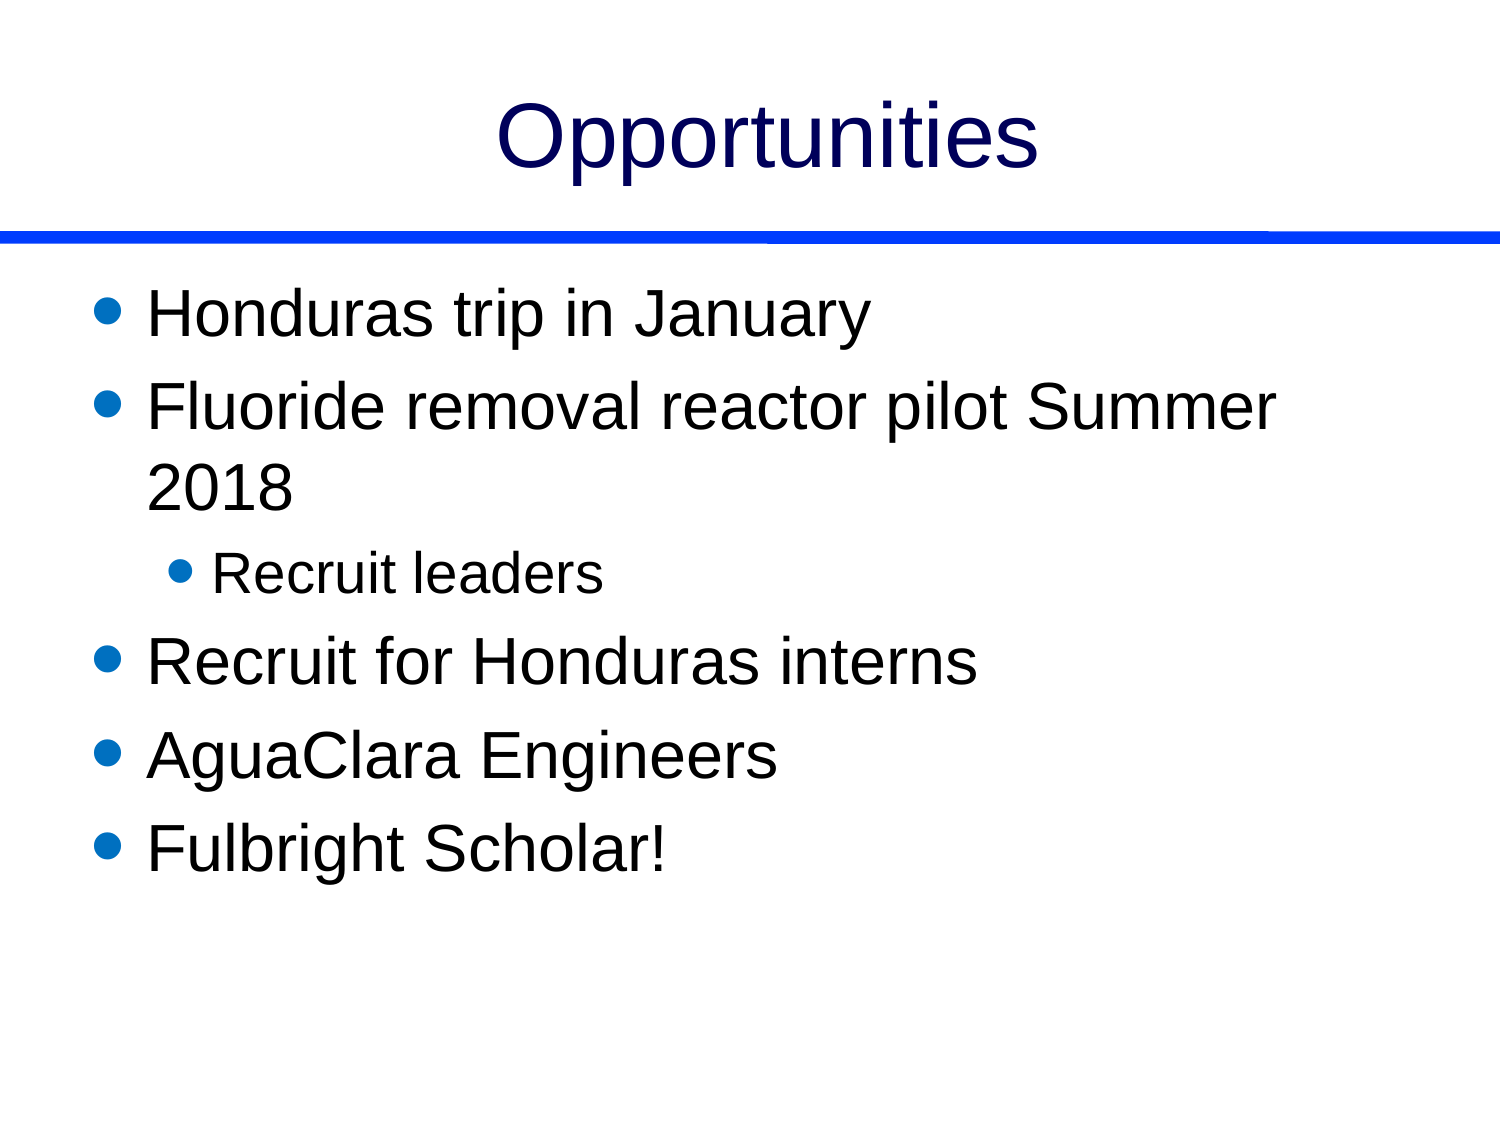

# Opportunities
Honduras trip in January
Fluoride removal reactor pilot Summer 2018
Recruit leaders
Recruit for Honduras interns
AguaClara Engineers
Fulbright Scholar!